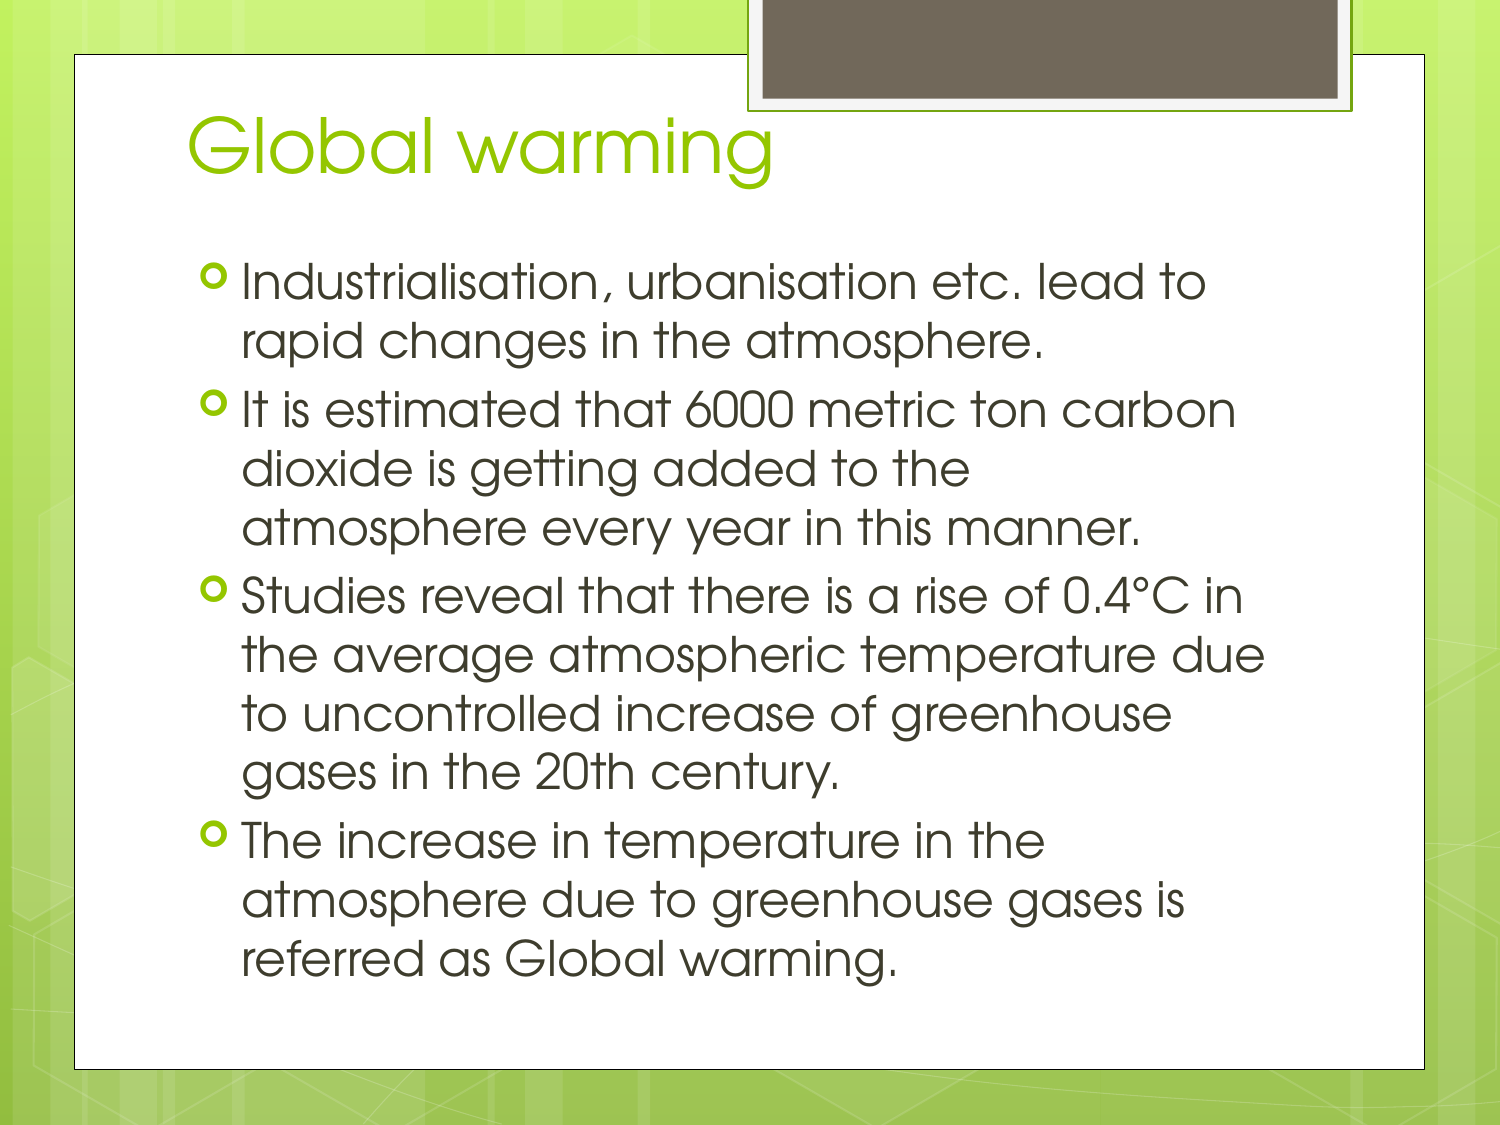

# Global warming
Industrialisation, urbanisation etc. lead to rapid changes in the atmosphere.
It is estimated that 6000 metric ton carbon dioxide is getting added to the atmosphere every year in this manner.
Studies reveal that there is a rise of 0.4°C in the average atmospheric temperature due to uncontrolled increase of greenhouse gases in the 20th century.
The increase in temperature in the atmosphere due to greenhouse gases is referred as Global warming.